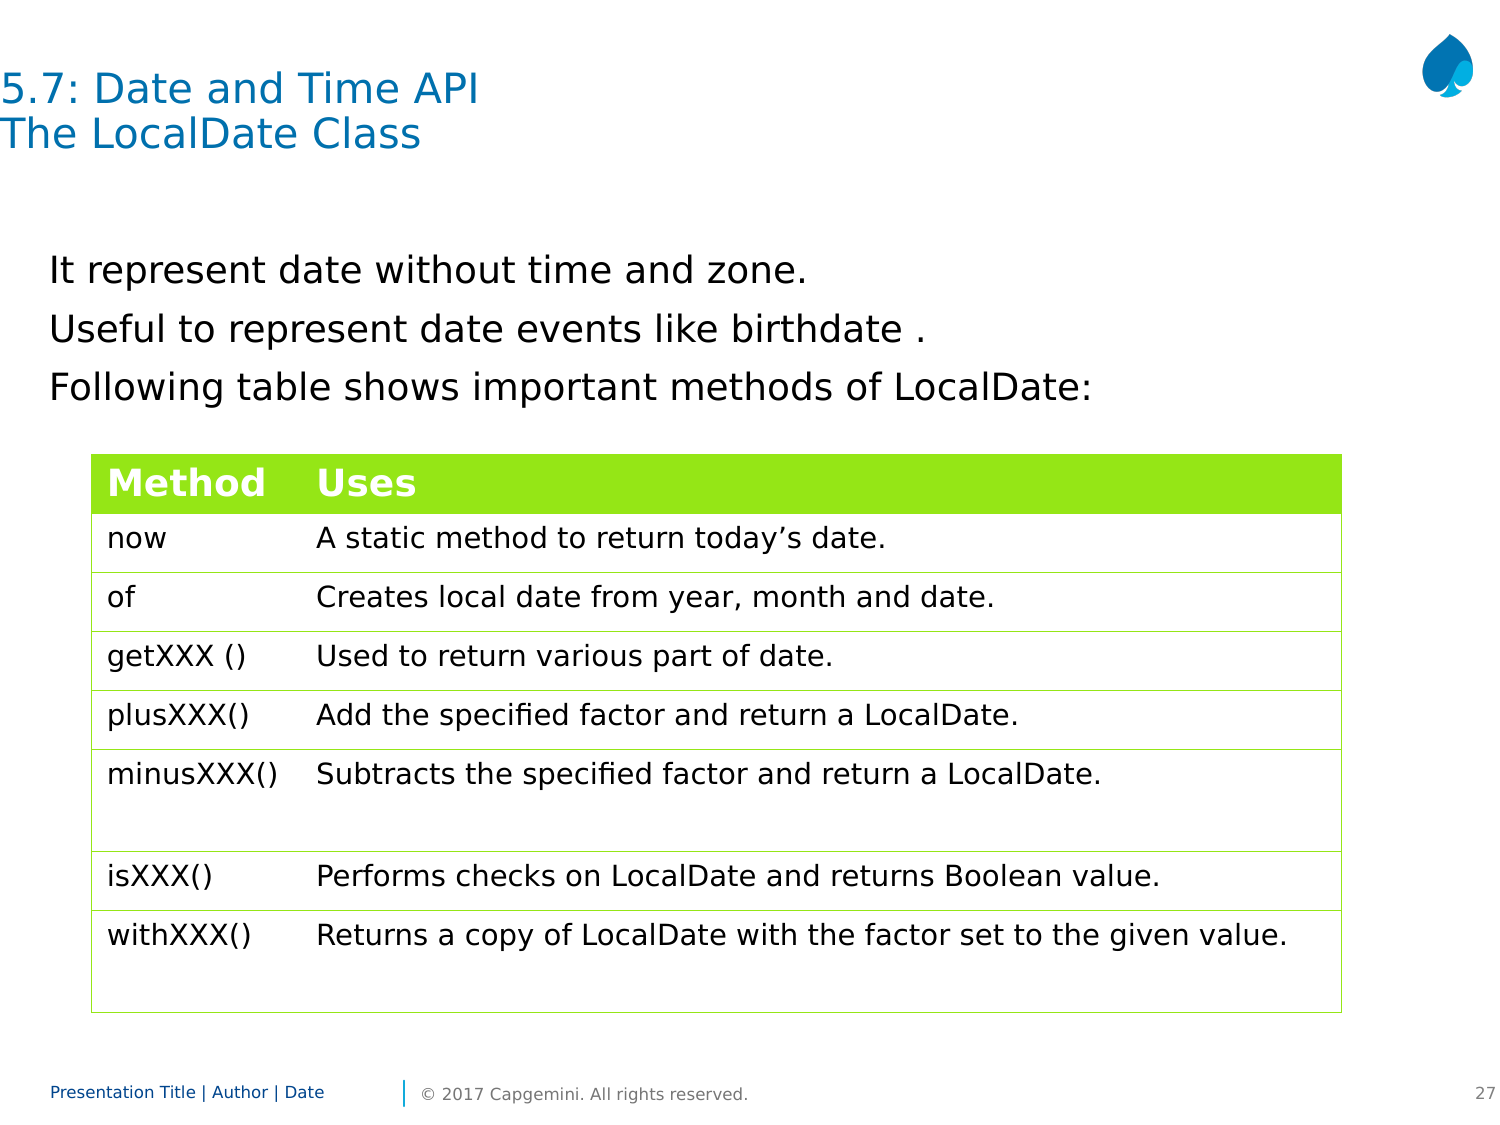

5.7: Date and Time API
The LocalDate Class
It represent date without time and zone.
Useful to represent date events like birthdate .
Following table shows important methods of LocalDate:
| Method | Uses |
| --- | --- |
| now | A static method to return today’s date. |
| of | Creates local date from year, month and date. |
| getXXX () | Used to return various part of date. |
| plusXXX() | Add the specified factor and return a LocalDate. |
| minusXXX() | Subtracts the specified factor and return a LocalDate. |
| isXXX() | Performs checks on LocalDate and returns Boolean value. |
| withXXX() | Returns a copy of LocalDate with the factor set to the given value. |